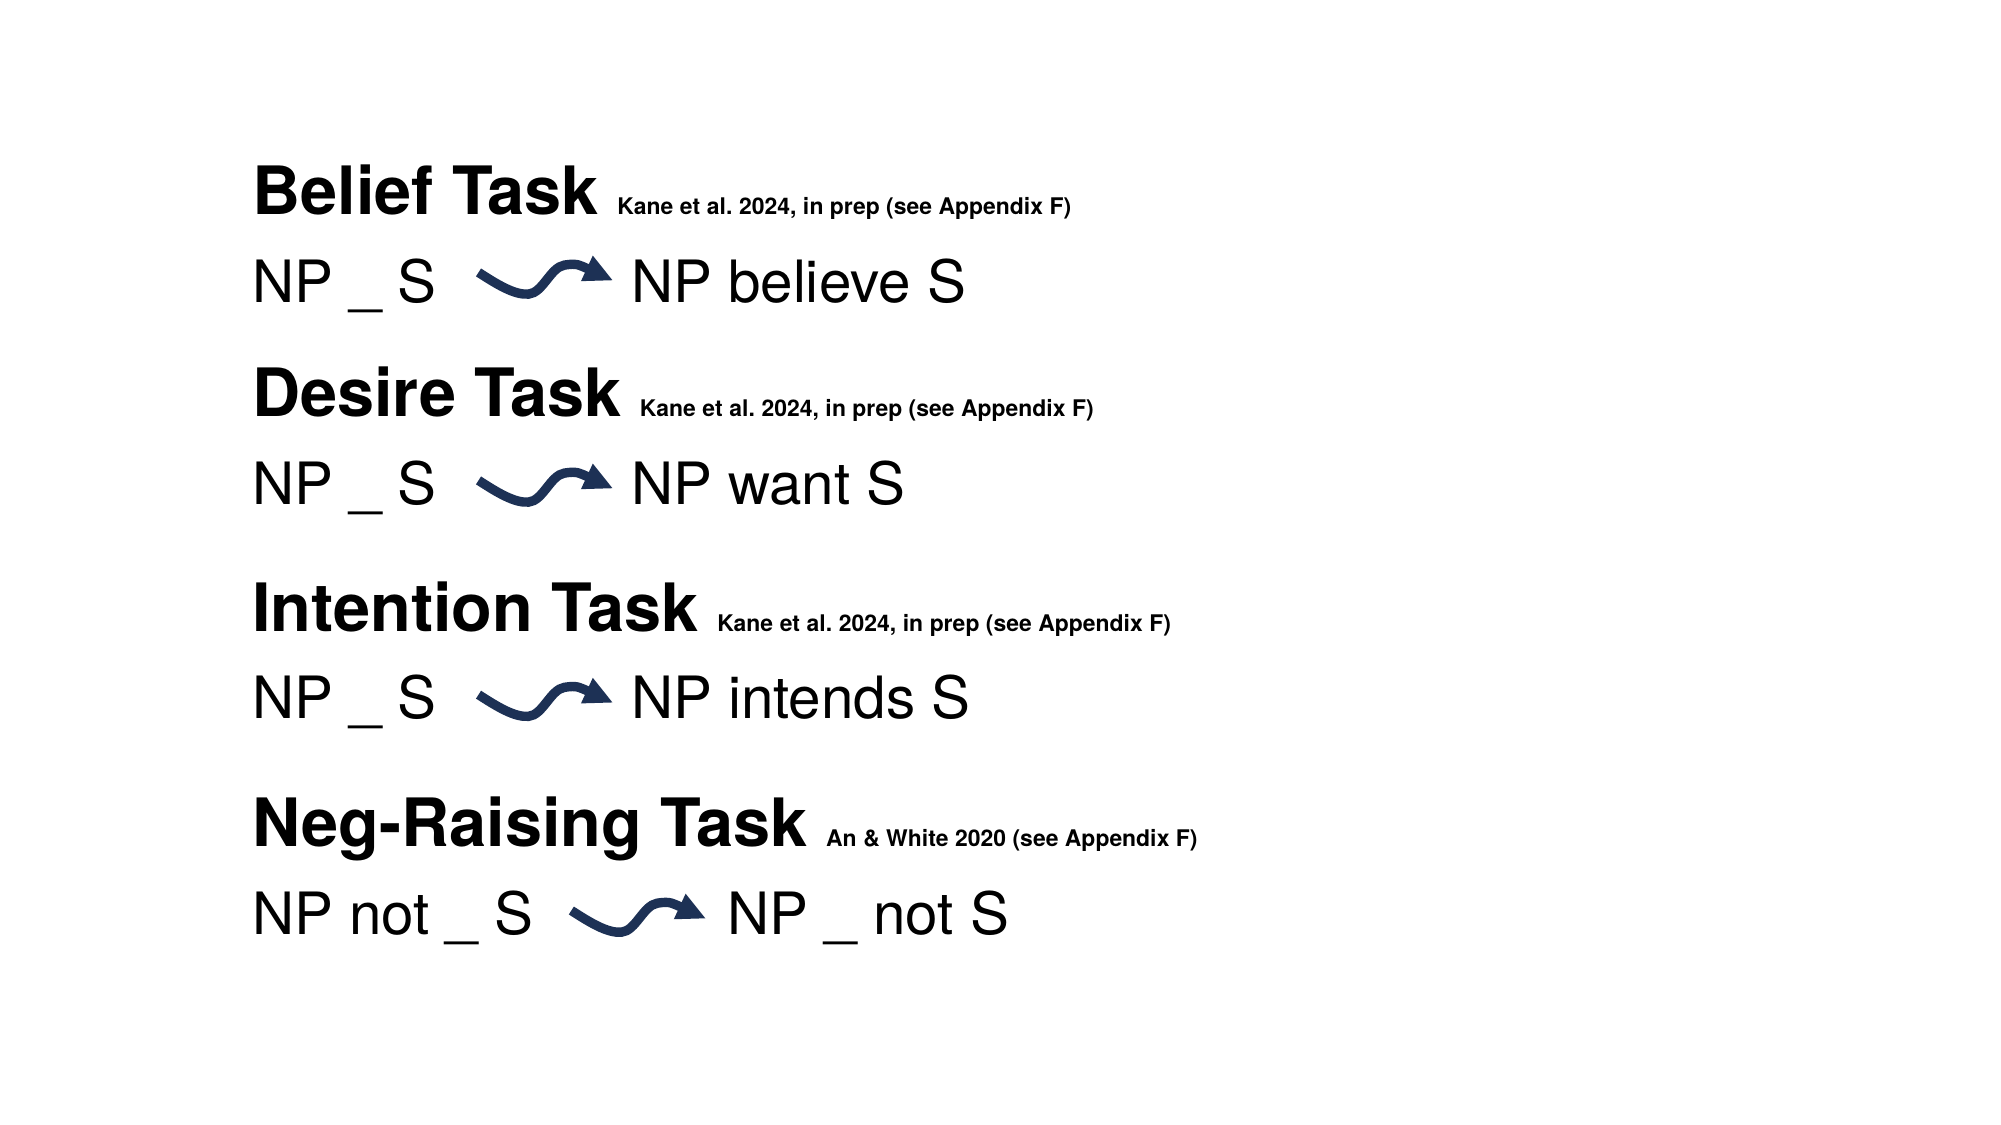

Belief Task Kane et al. 2024, in prep (see Appendix F)
NP _ S            NP believe S

Desire Task Kane et al. 2024, in prep (see Appendix F)
NP _ S            NP want S

Intention Task Kane et al. 2024, in prep (see Appendix F)
NP _ S            NP intends S

Neg-Raising Task An & White 2020 (see Appendix F)
NP not _ S            NP _ not S